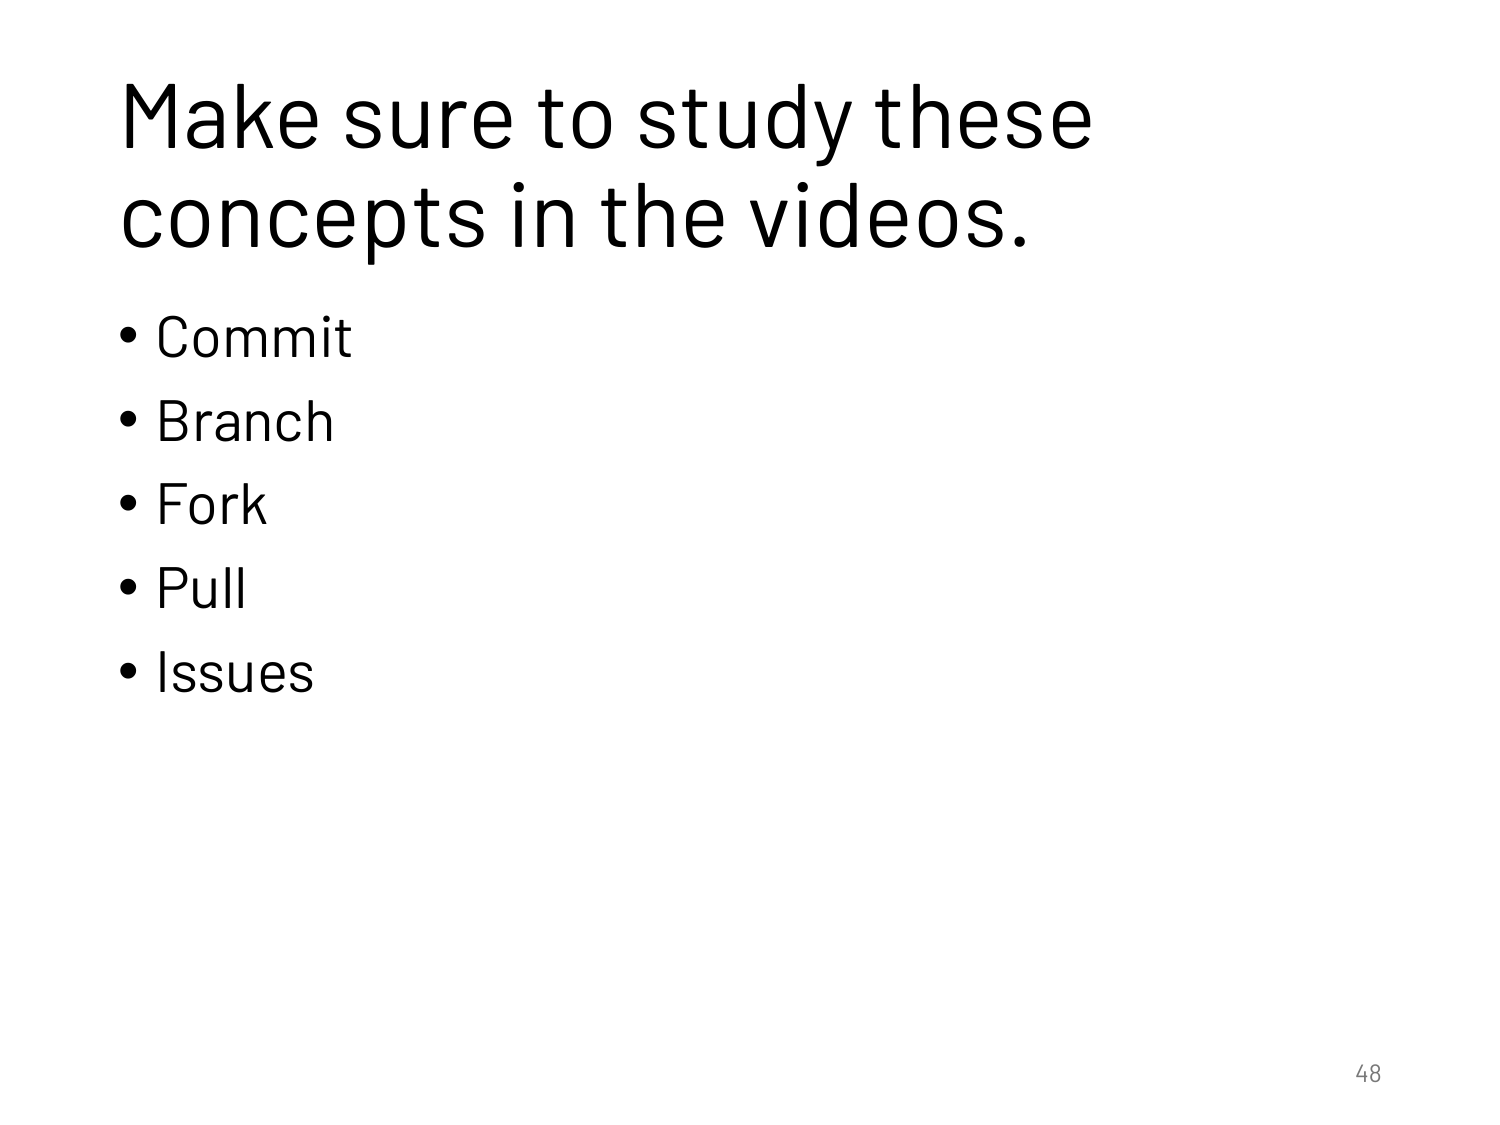

# Make sure to study these concepts in the videos.
Commit
Branch
Fork
Pull
Issues

48